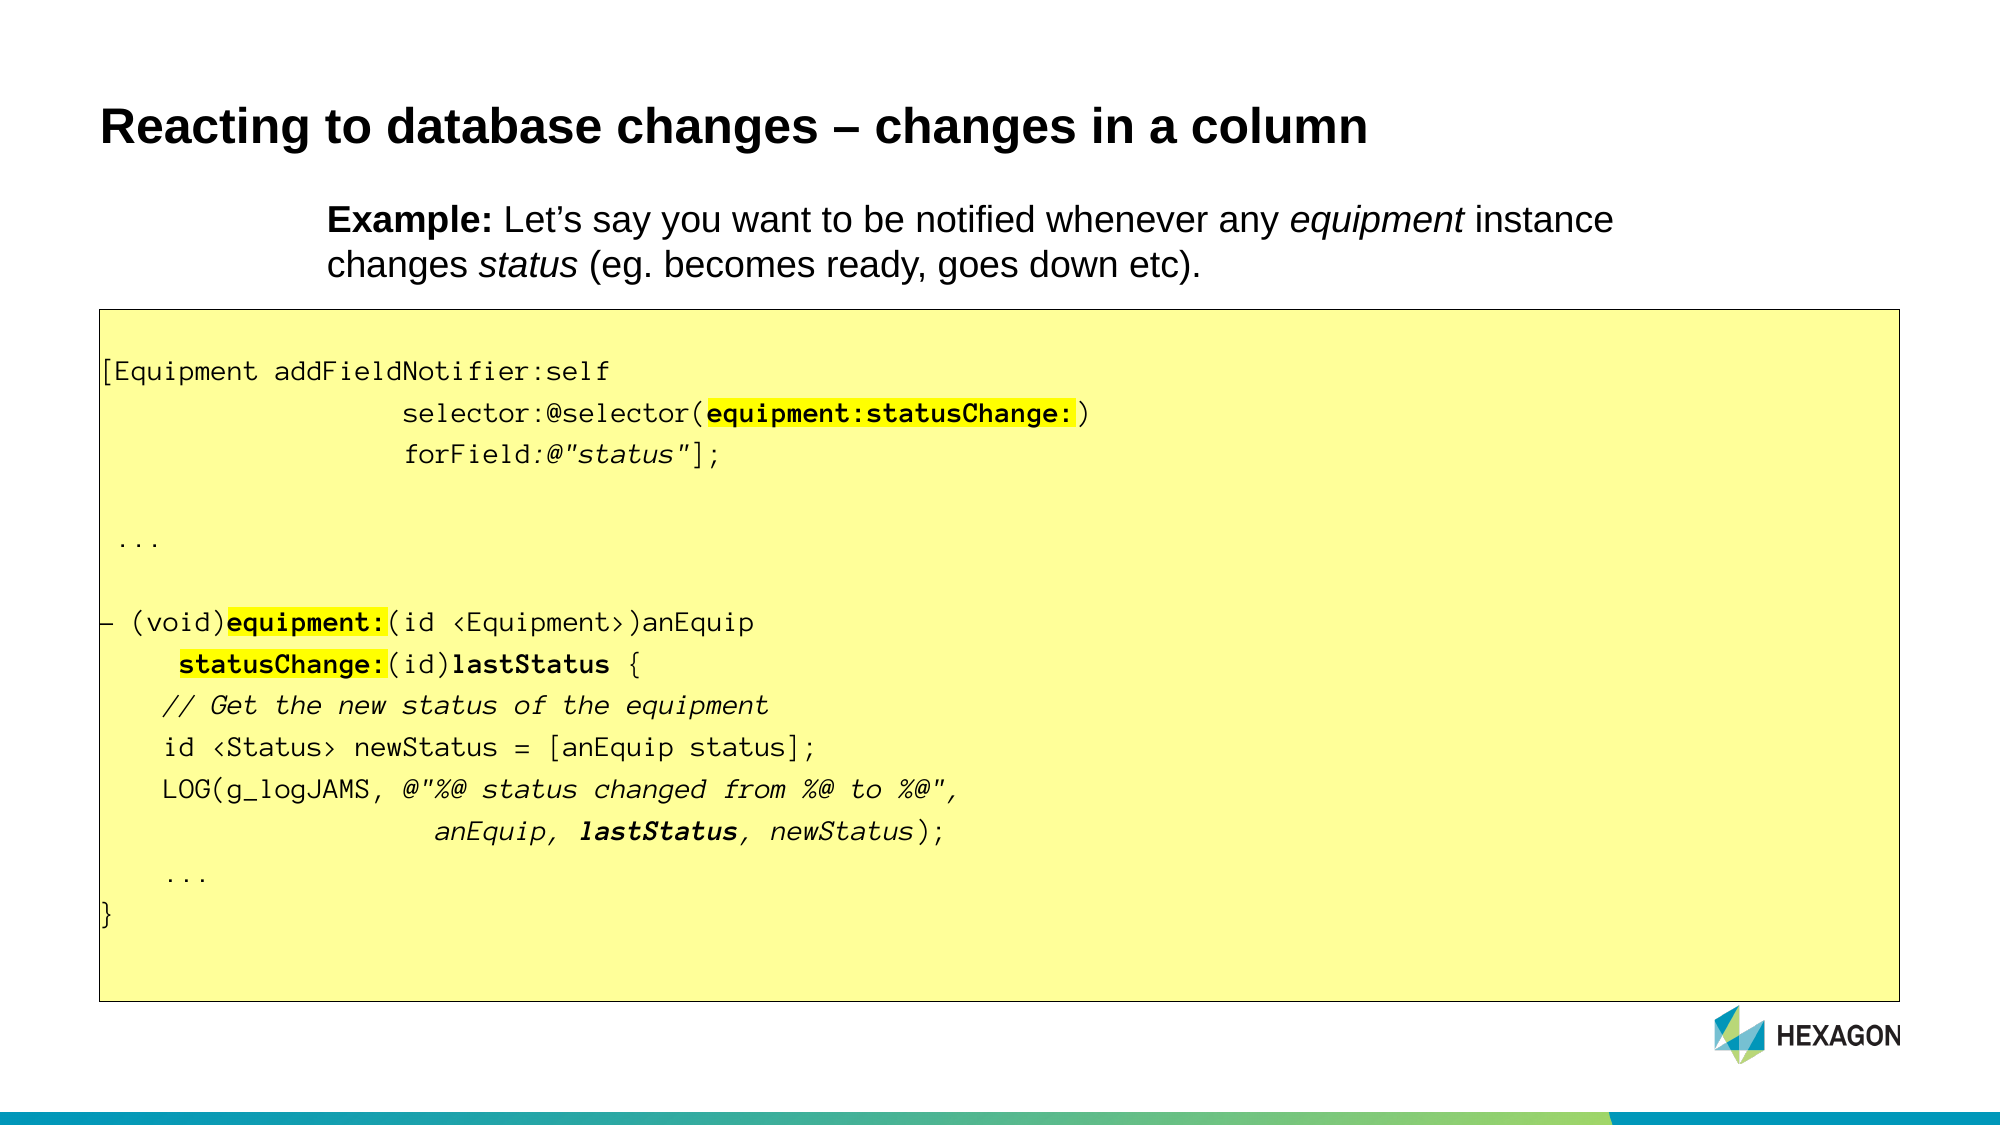

# Reacting to database changes – changes in a column
Example: Let’s say you want to be notified whenever any equipment instance changes status (eg. becomes ready, goes down etc).

[Equipment addFieldNotifier:self
                   selector:@selector(equipment:statusChange:)
                   forField:@"status"];

 ...

- (void)equipment:(id <Equipment>)anEquip
     statusChange:(id)lastStatus {
    // Get the new status of the equipment
    id <Status> newStatus = [anEquip status];
    LOG(g_logJAMS, @"%@ status changed from %@ to %@",
                     anEquip, lastStatus, newStatus);
    ...
}